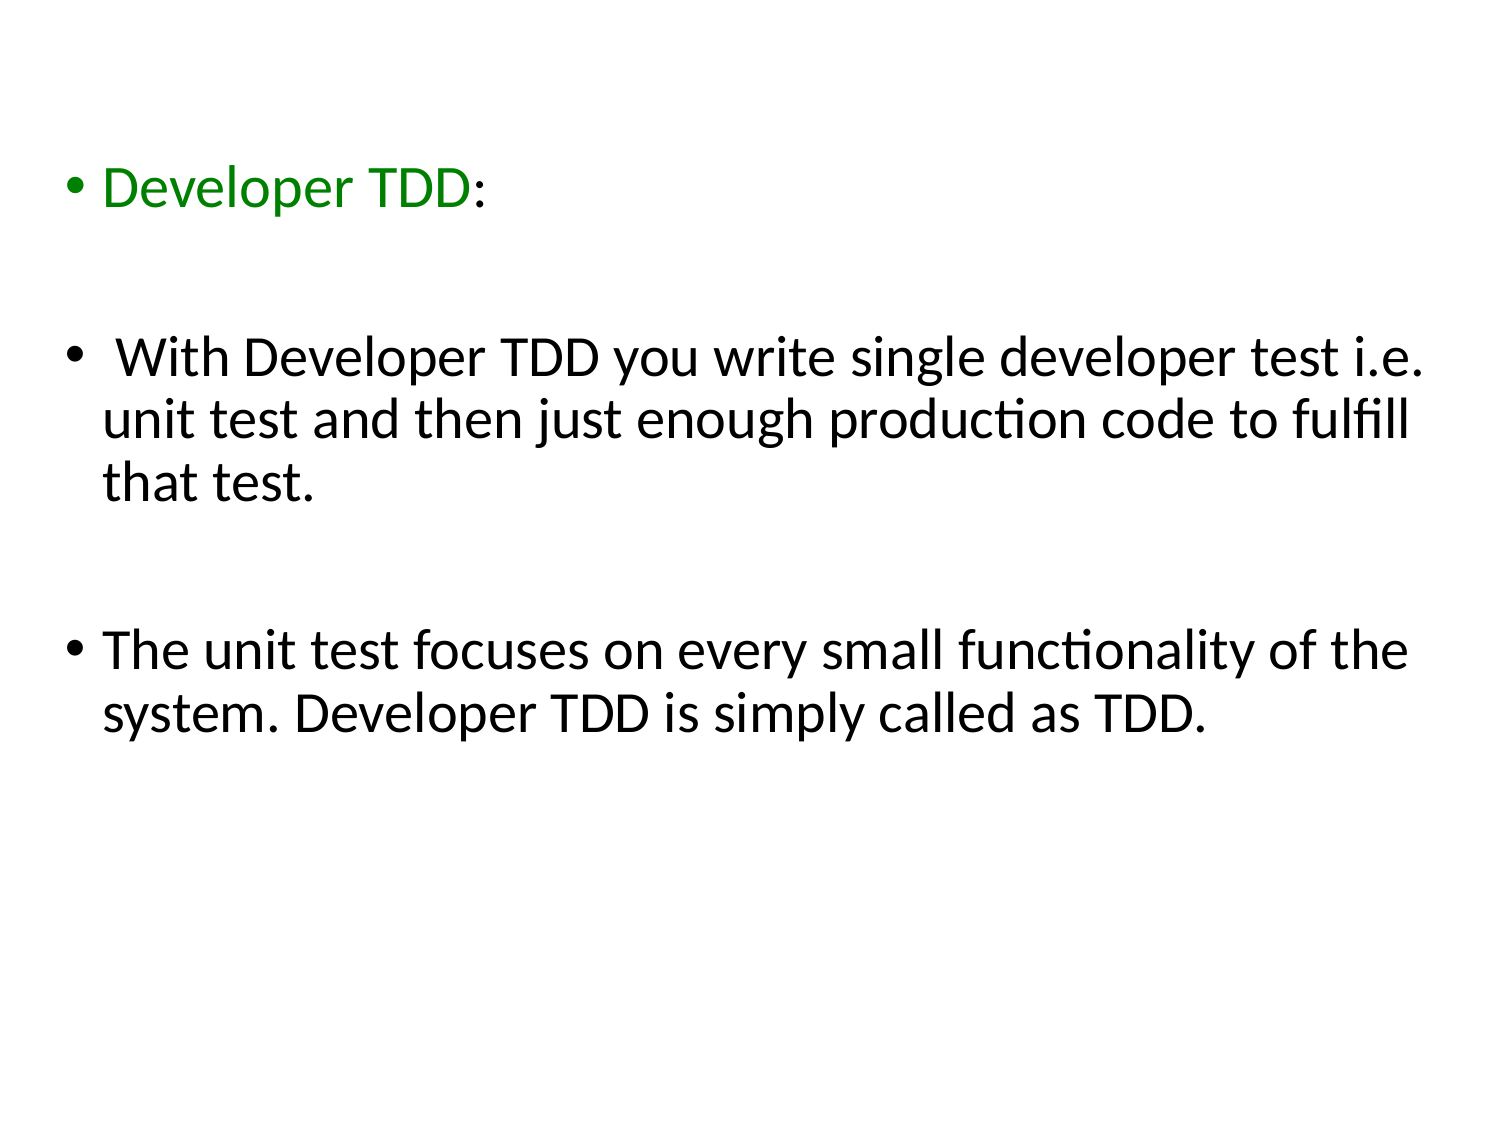

Developer TDD:

 With Developer TDD you write single developer test i.e. unit test and then just enough production code to fulfill that test.

The unit test focuses on every small functionality of the system. Developer TDD is simply called as TDD.